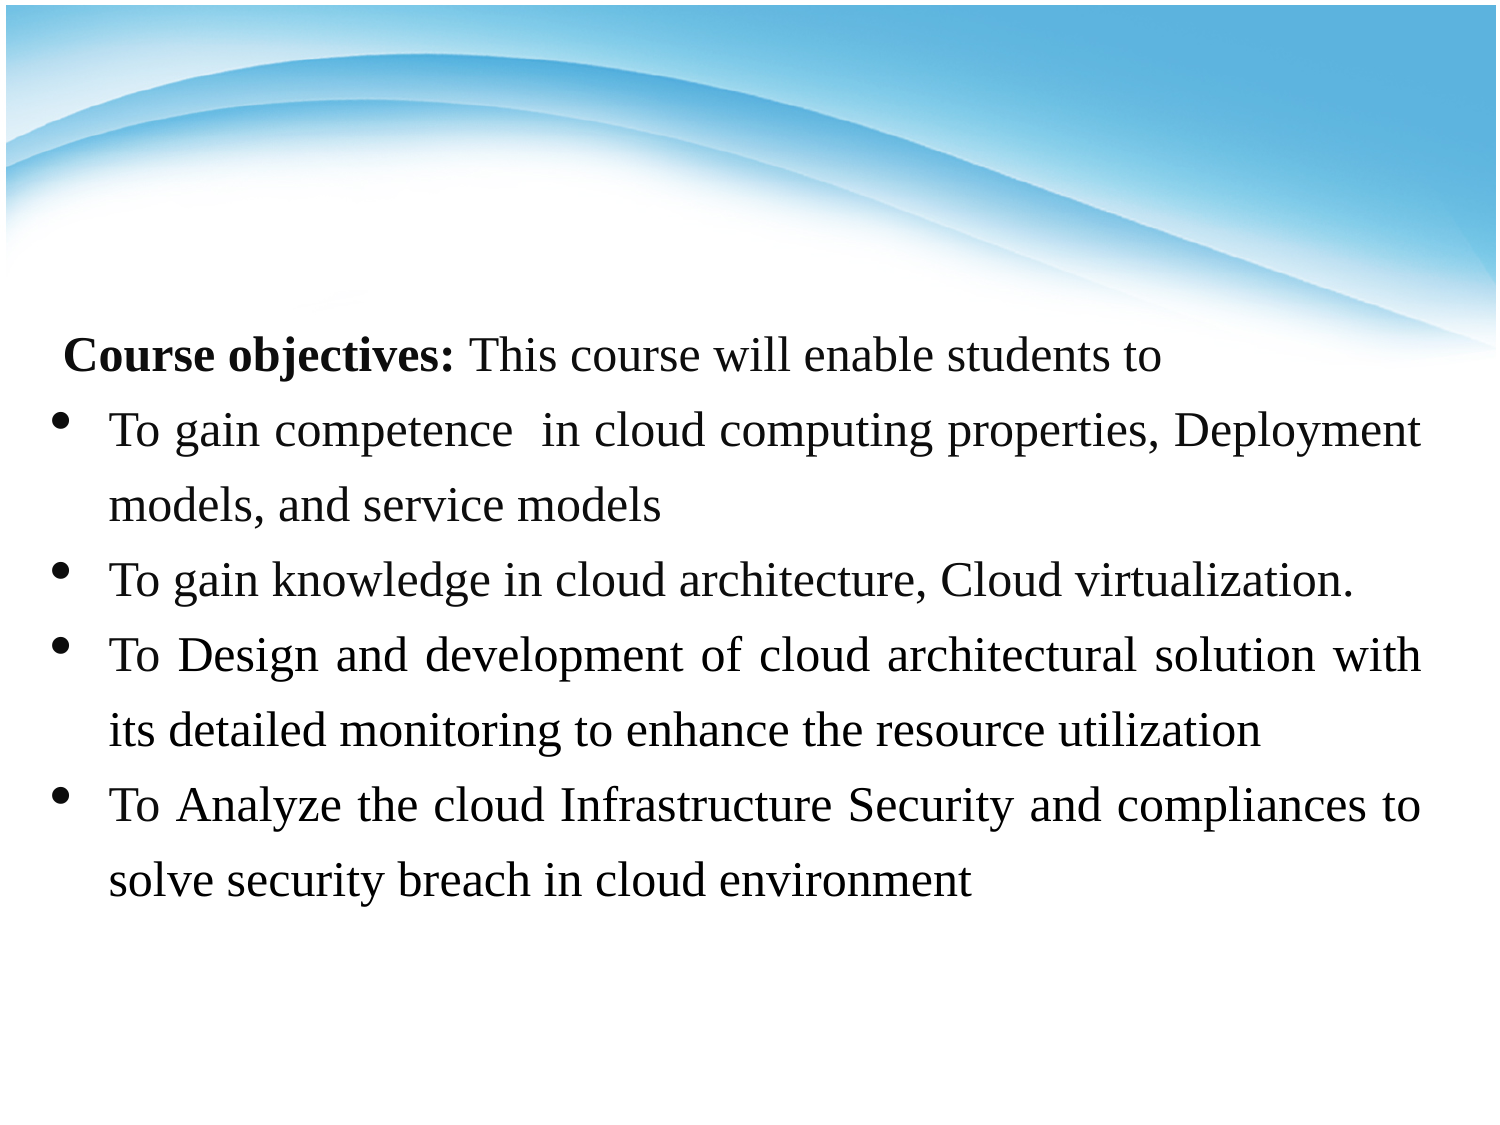

Course objectives: This course will enable students to
To gain competence  in cloud computing properties, Deployment models, and service models
To gain knowledge in cloud architecture, Cloud virtualization.
To Design and development of cloud architectural solution with its detailed monitoring to enhance the resource utilization
To Analyze the cloud Infrastructure Security and compliances to solve security breach in cloud environment